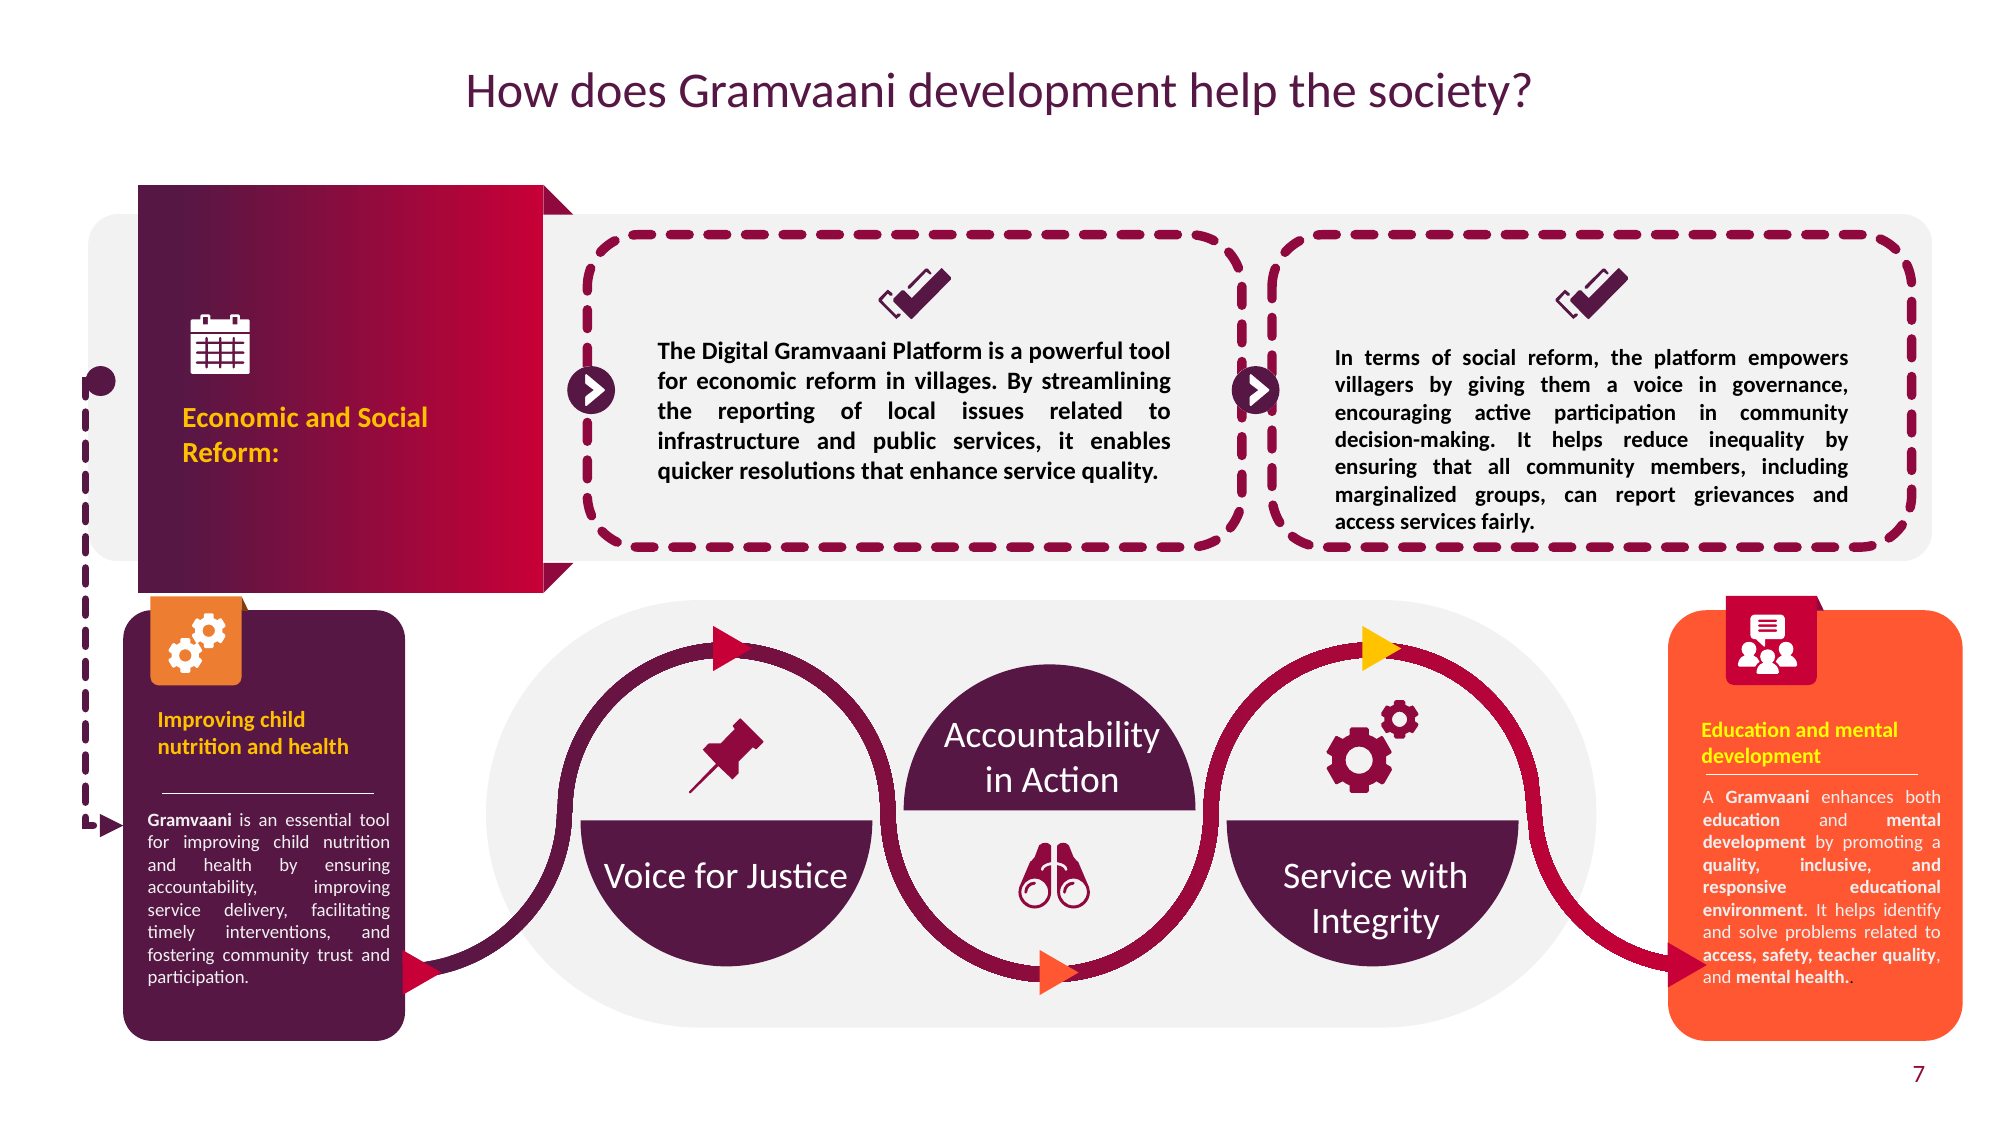

# How does Gramvaani development help the society?

The Digital Gramvaani Platform is a powerful tool for economic reform in villages. By streamlining the reporting of local issues related to infrastructure and public services, it enables quicker resolutions that enhance service quality.
In terms of social reform, the platform empowers villagers by giving them a voice in governance, encouraging active participation in community decision-making. It helps reduce inequality by ensuring that all community members, including marginalized groups, can report grievances and access services fairly.

Economic and Social Reform:

Improving child nutrition and health

Accountability in Action
Education and mental development

A Gramvaani enhances both education and mental development by promoting a quality, inclusive, and responsive educational environment. It helps identify and solve problems related to access, safety, teacher quality, and mental health..
Gramvaani is an essential tool for improving child nutrition and health by ensuring accountability, improving service delivery, facilitating timely interventions, and fostering community trust and participation.

Voice for Justice
Service with Integrity

7
7